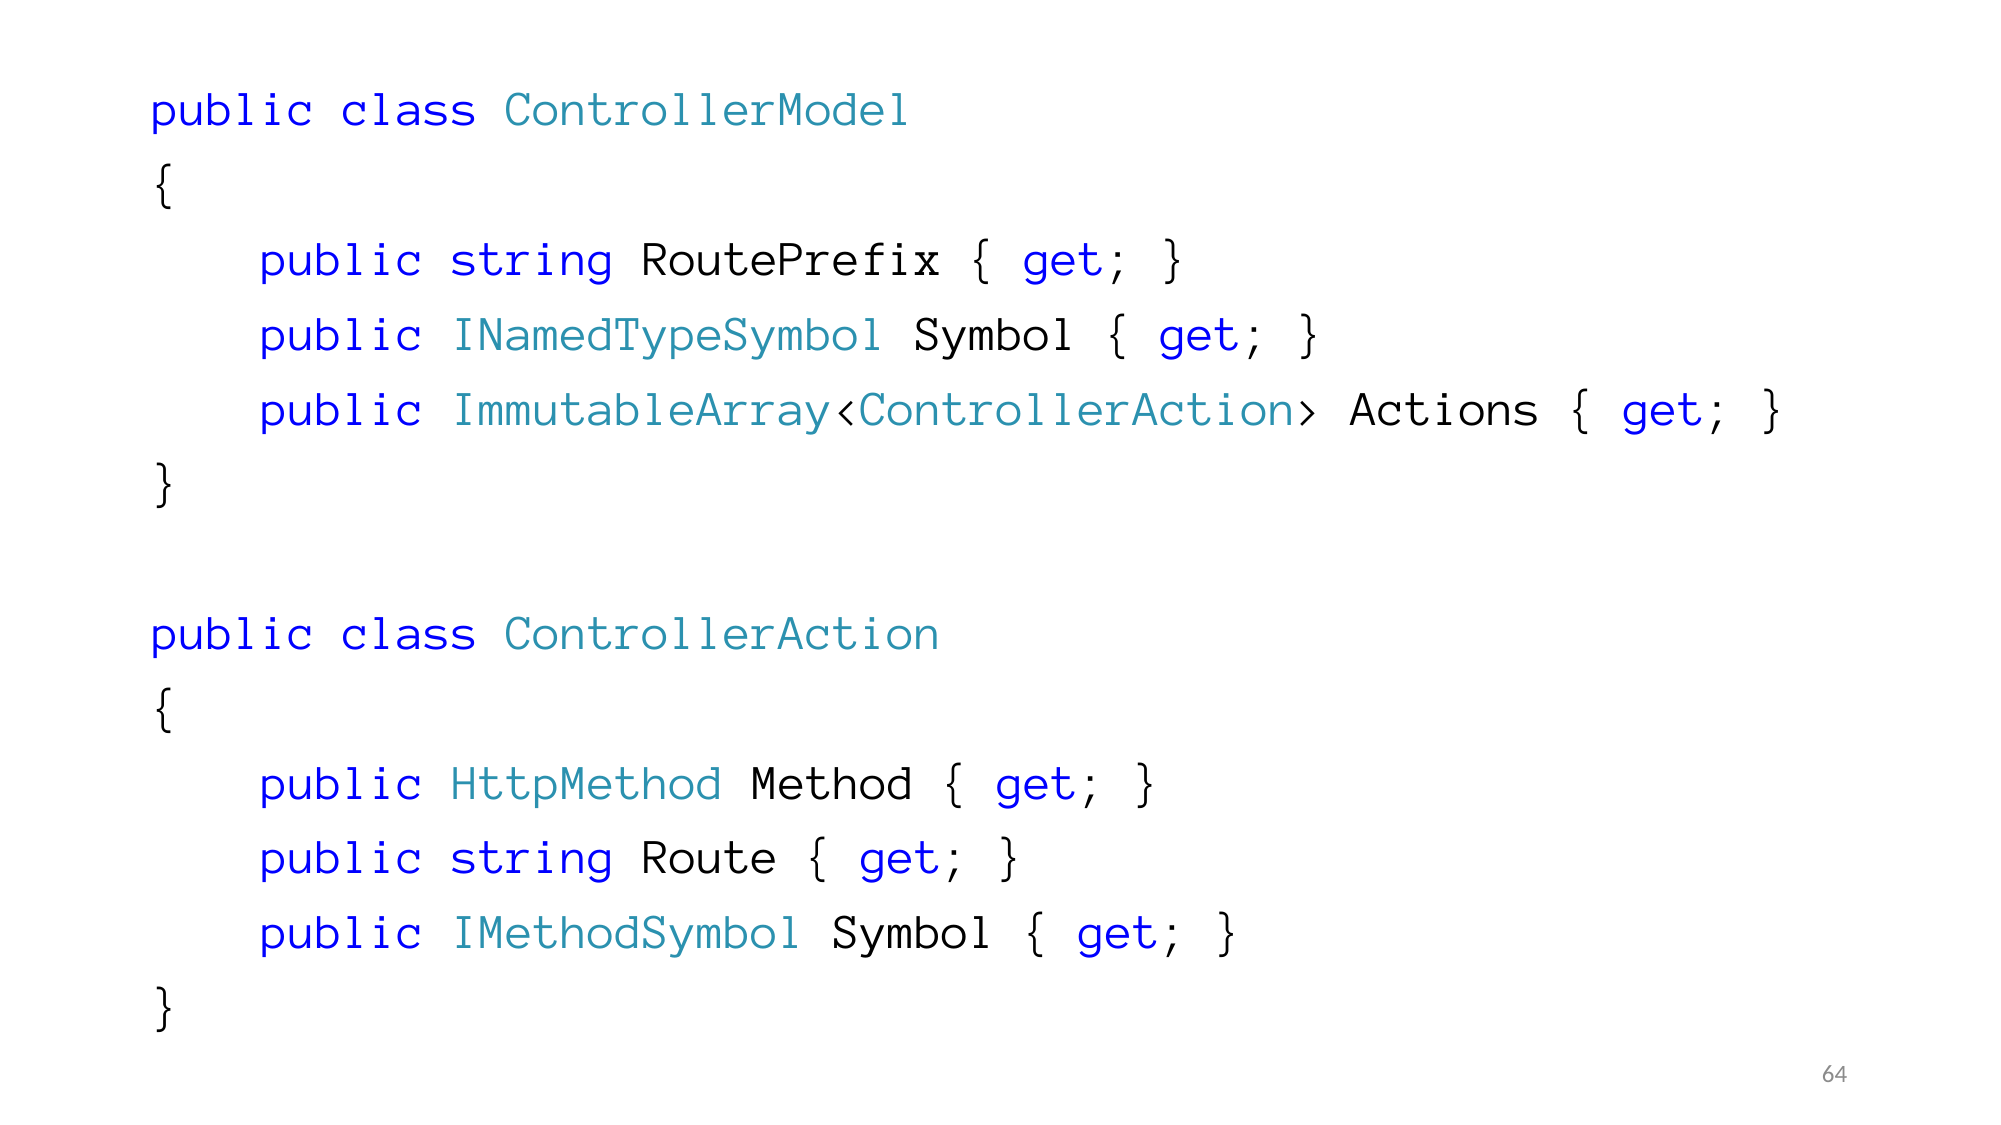

public class ControllerModel
{
    public string RoutePrefix { get; }
    public INamedTypeSymbol Symbol { get; }
    public ImmutableArray<ControllerAction> Actions { get; }
}

public class ControllerAction
{
    public HttpMethod Method { get; }
    public string Route { get; }
    public IMethodSymbol Symbol { get; }
}

64